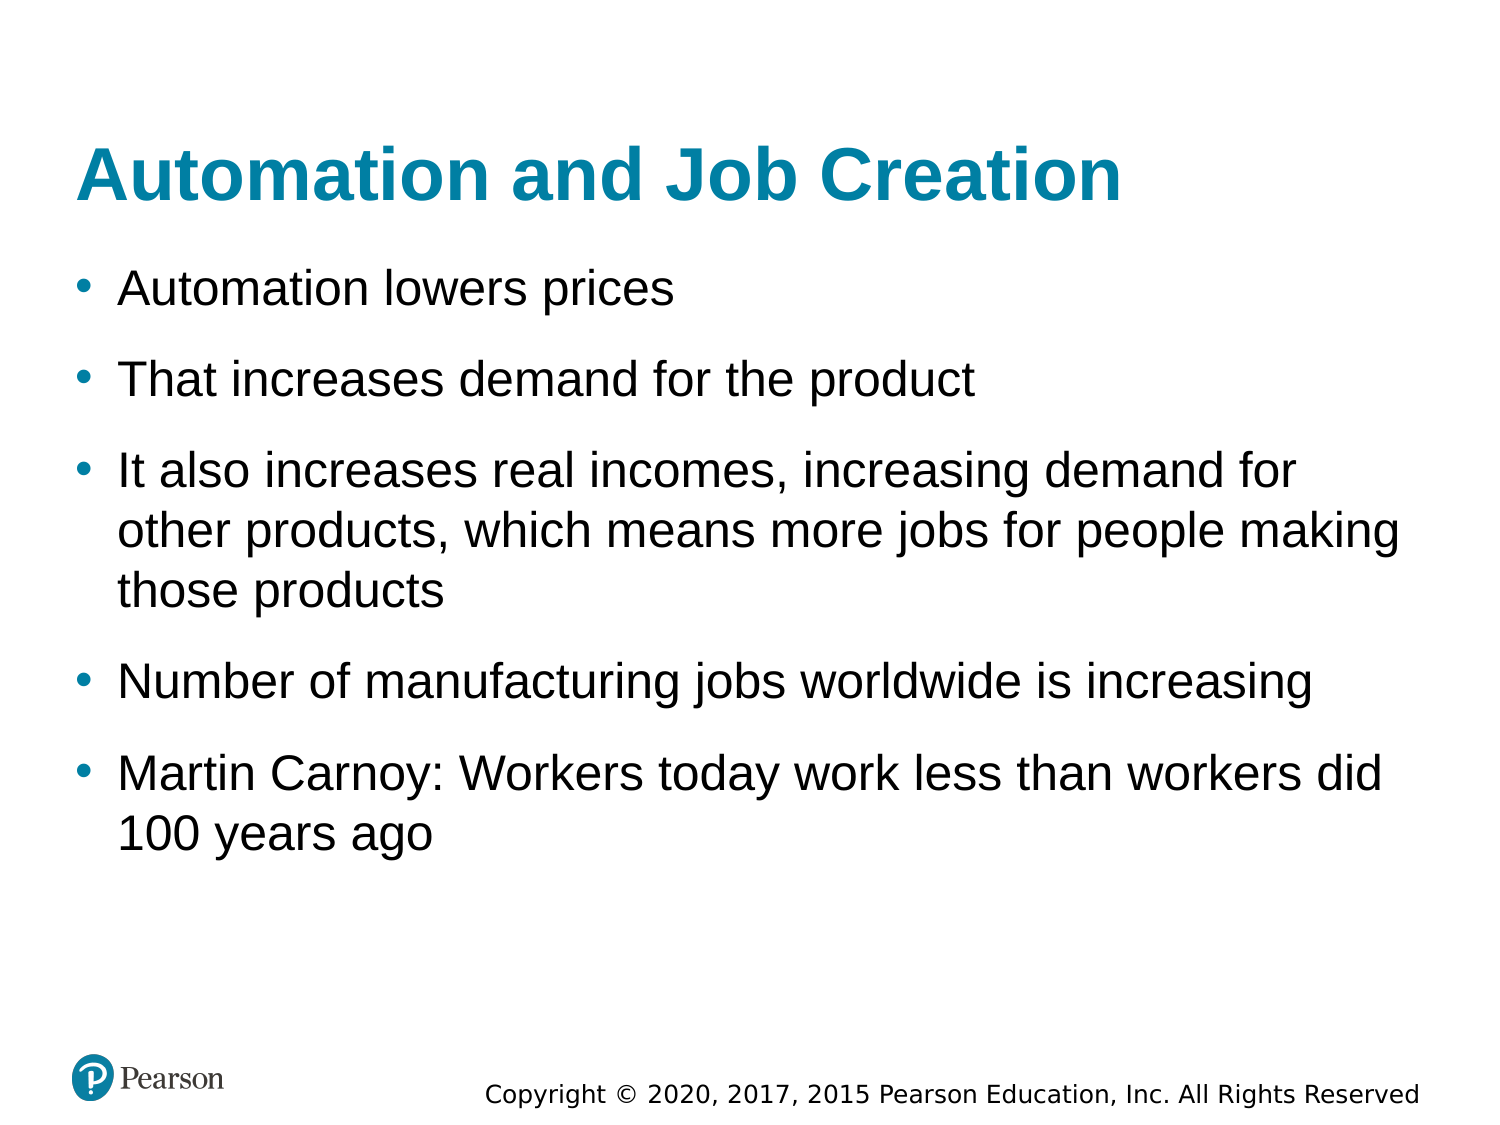

# Automation and Job Creation
Automation lowers prices
That increases demand for the product
It also increases real incomes, increasing demand for other products, which means more jobs for people making those products
Number of manufacturing jobs worldwide is increasing
Martin Carnoy: Workers today work less than workers did 100 years ago